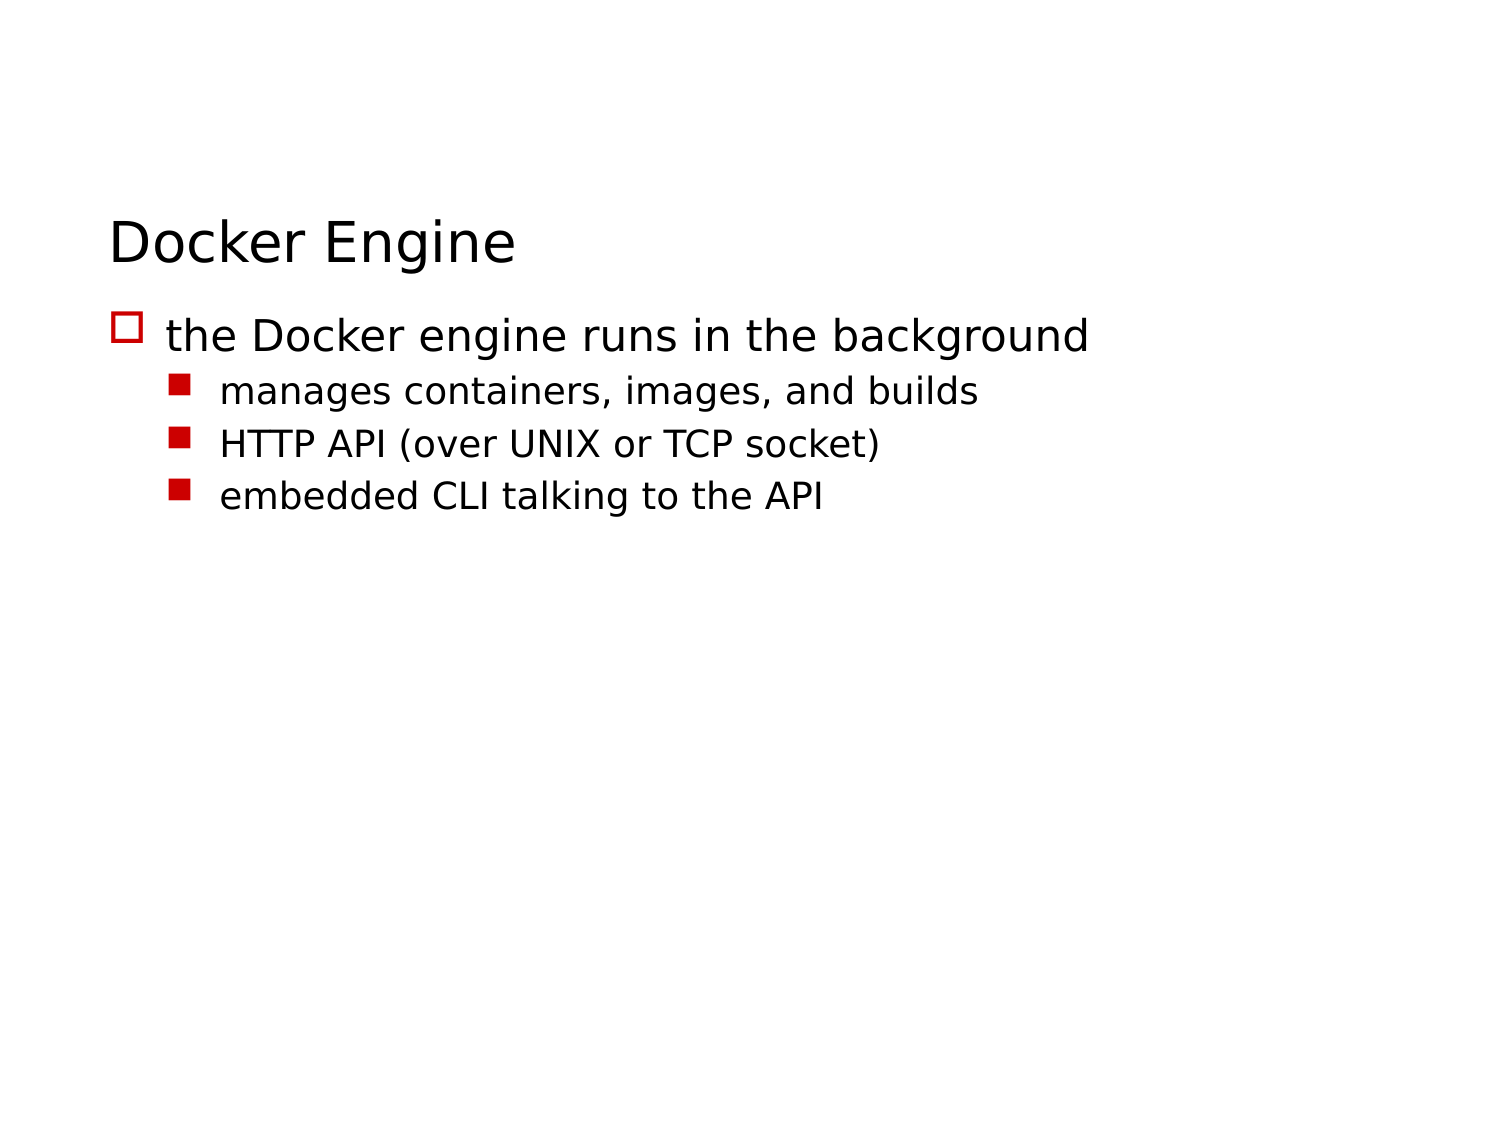

Docker Engine
the Docker engine runs in the background
manages containers, images, and builds
HTTP API (over UNIX or TCP socket)
embedded CLI talking to the API